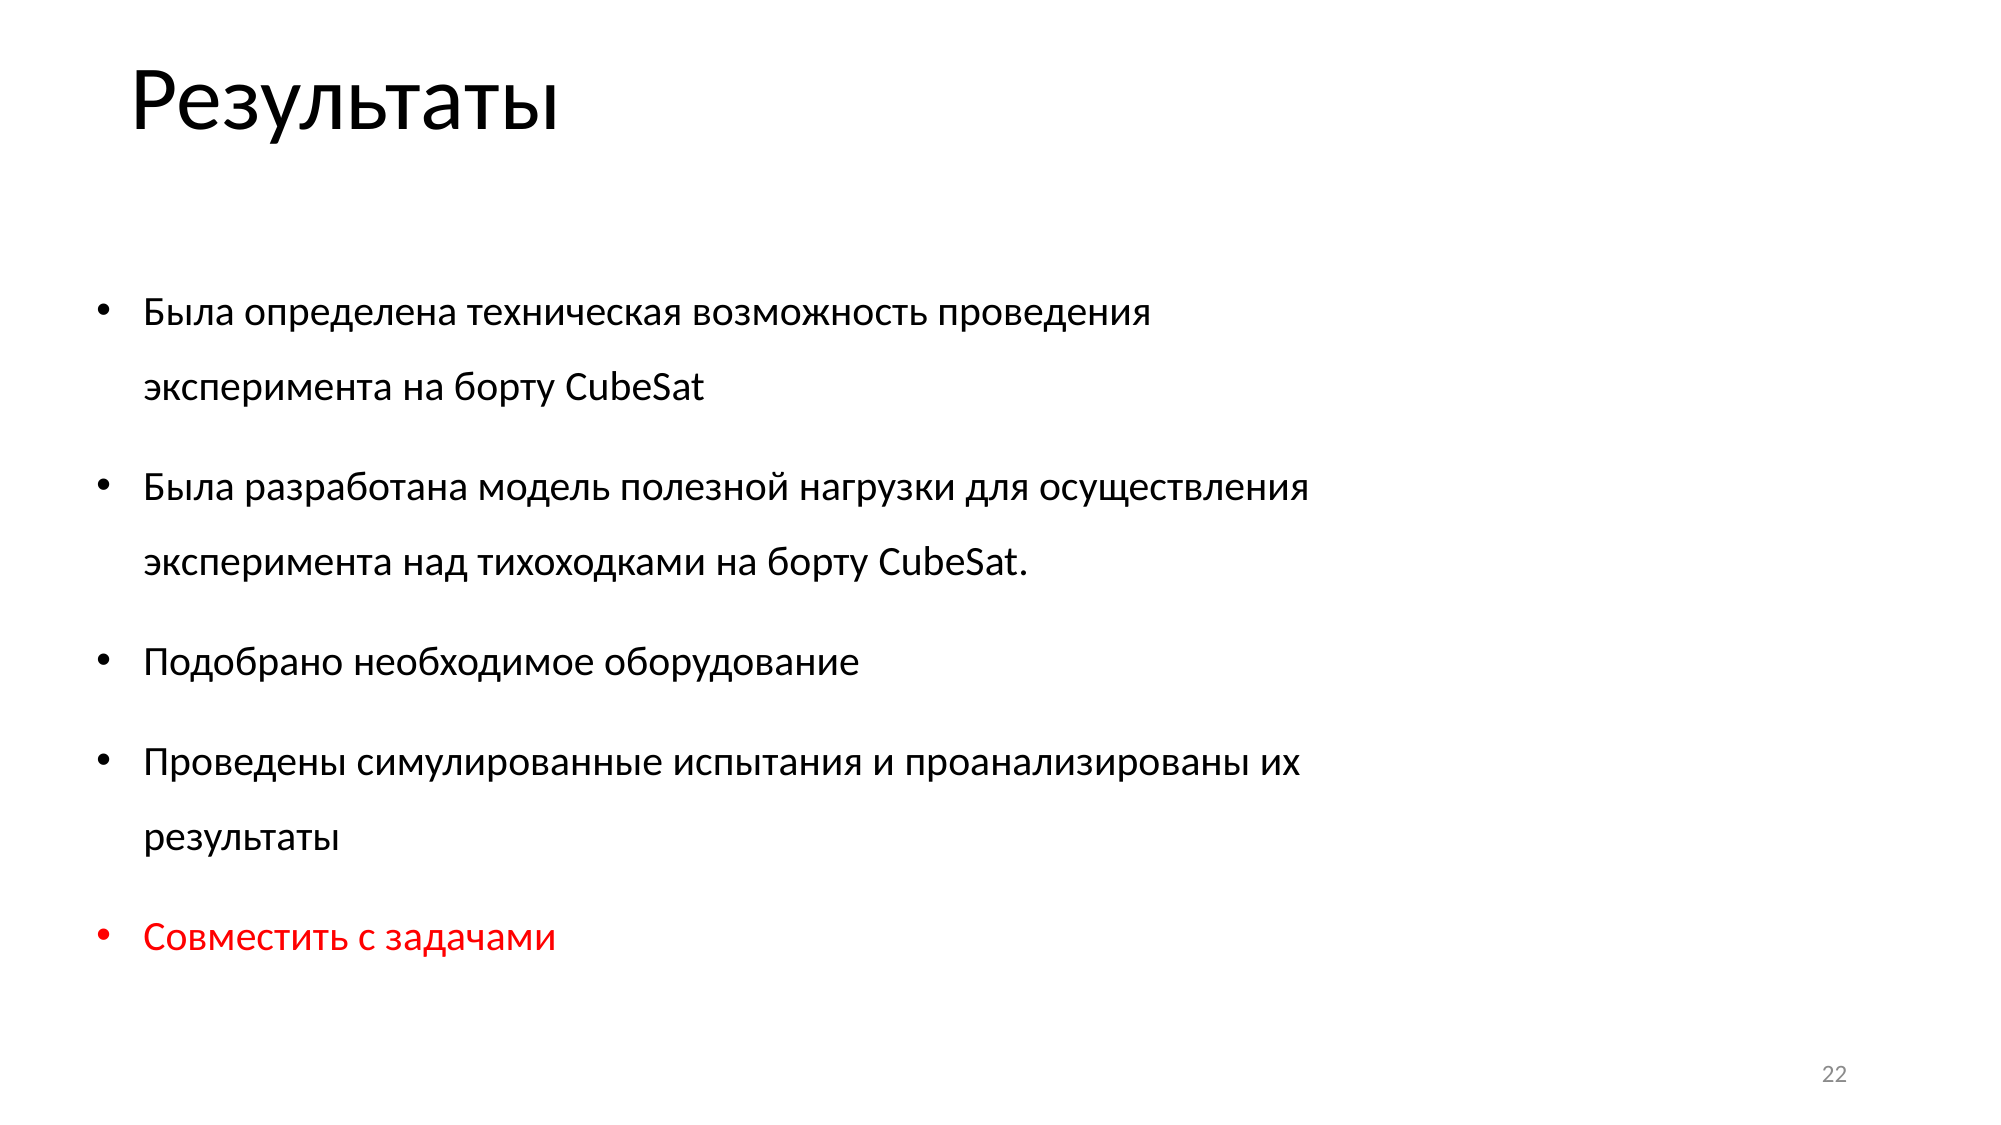

# Результаты
Была определена техническая возможность проведения эксперимента на борту CubeSat
Была разработана модель полезной нагрузки для осуществления эксперимента над тихоходками на борту CubeSat.
Подобрано необходимое оборудование
Проведены симулированные испытания и проанализированы их результаты
Совместить с задачами
22